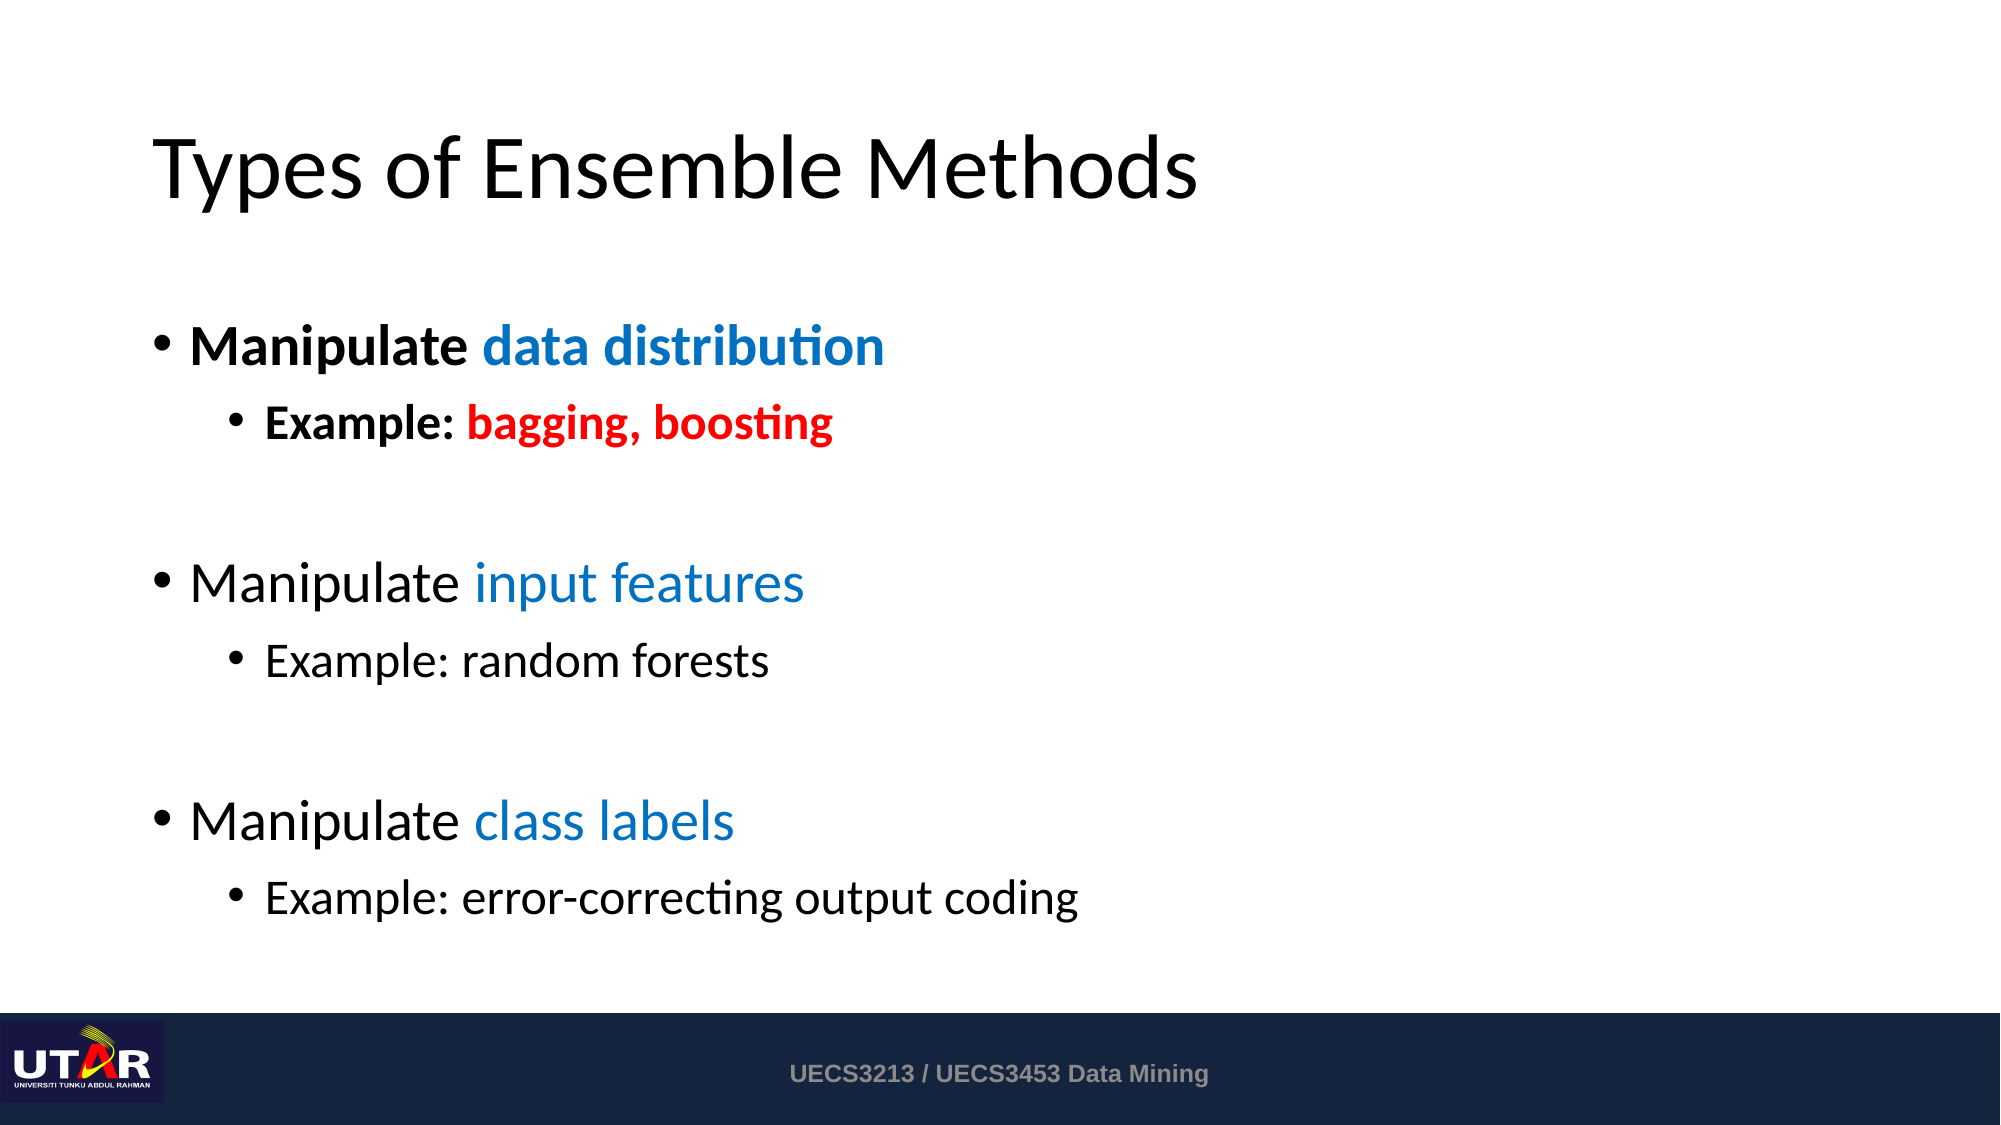

# Types of Ensemble Methods
Manipulate data distribution
Example: bagging, boosting

Manipulate input features
Example: random forests

Manipulate class labels
Example: error-correcting output coding

UECS3213 / UECS3453 Data Mining
86